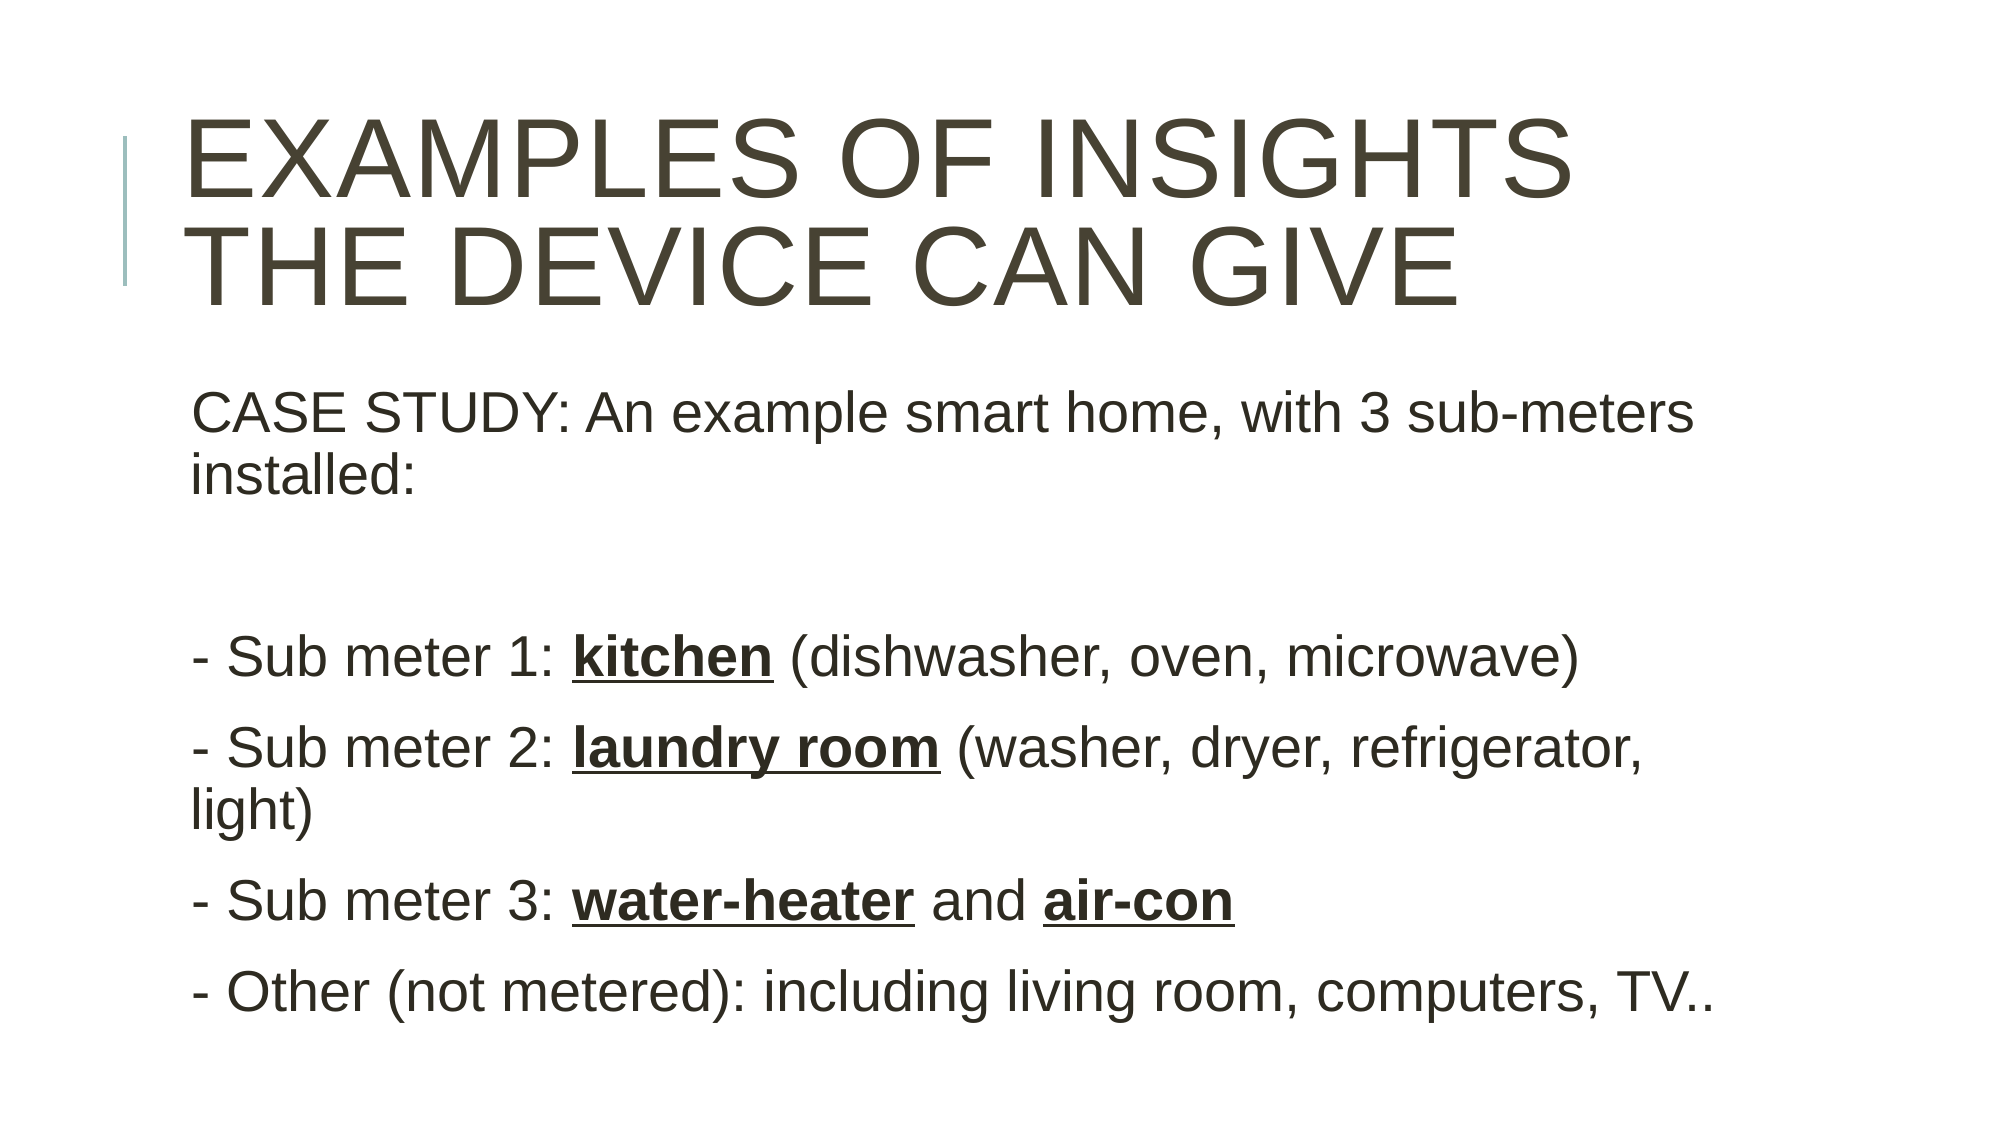

# Examples of insights the device can give
CASE STUDY: An example smart home, with 3 sub-meters installed:

- Sub meter 1: kitchen (dishwasher, oven, microwave)
- Sub meter 2: laundry room (washer, dryer, refrigerator, light)
- Sub meter 3: water-heater and air-con
- Other (not metered): including living room, computers, TV..